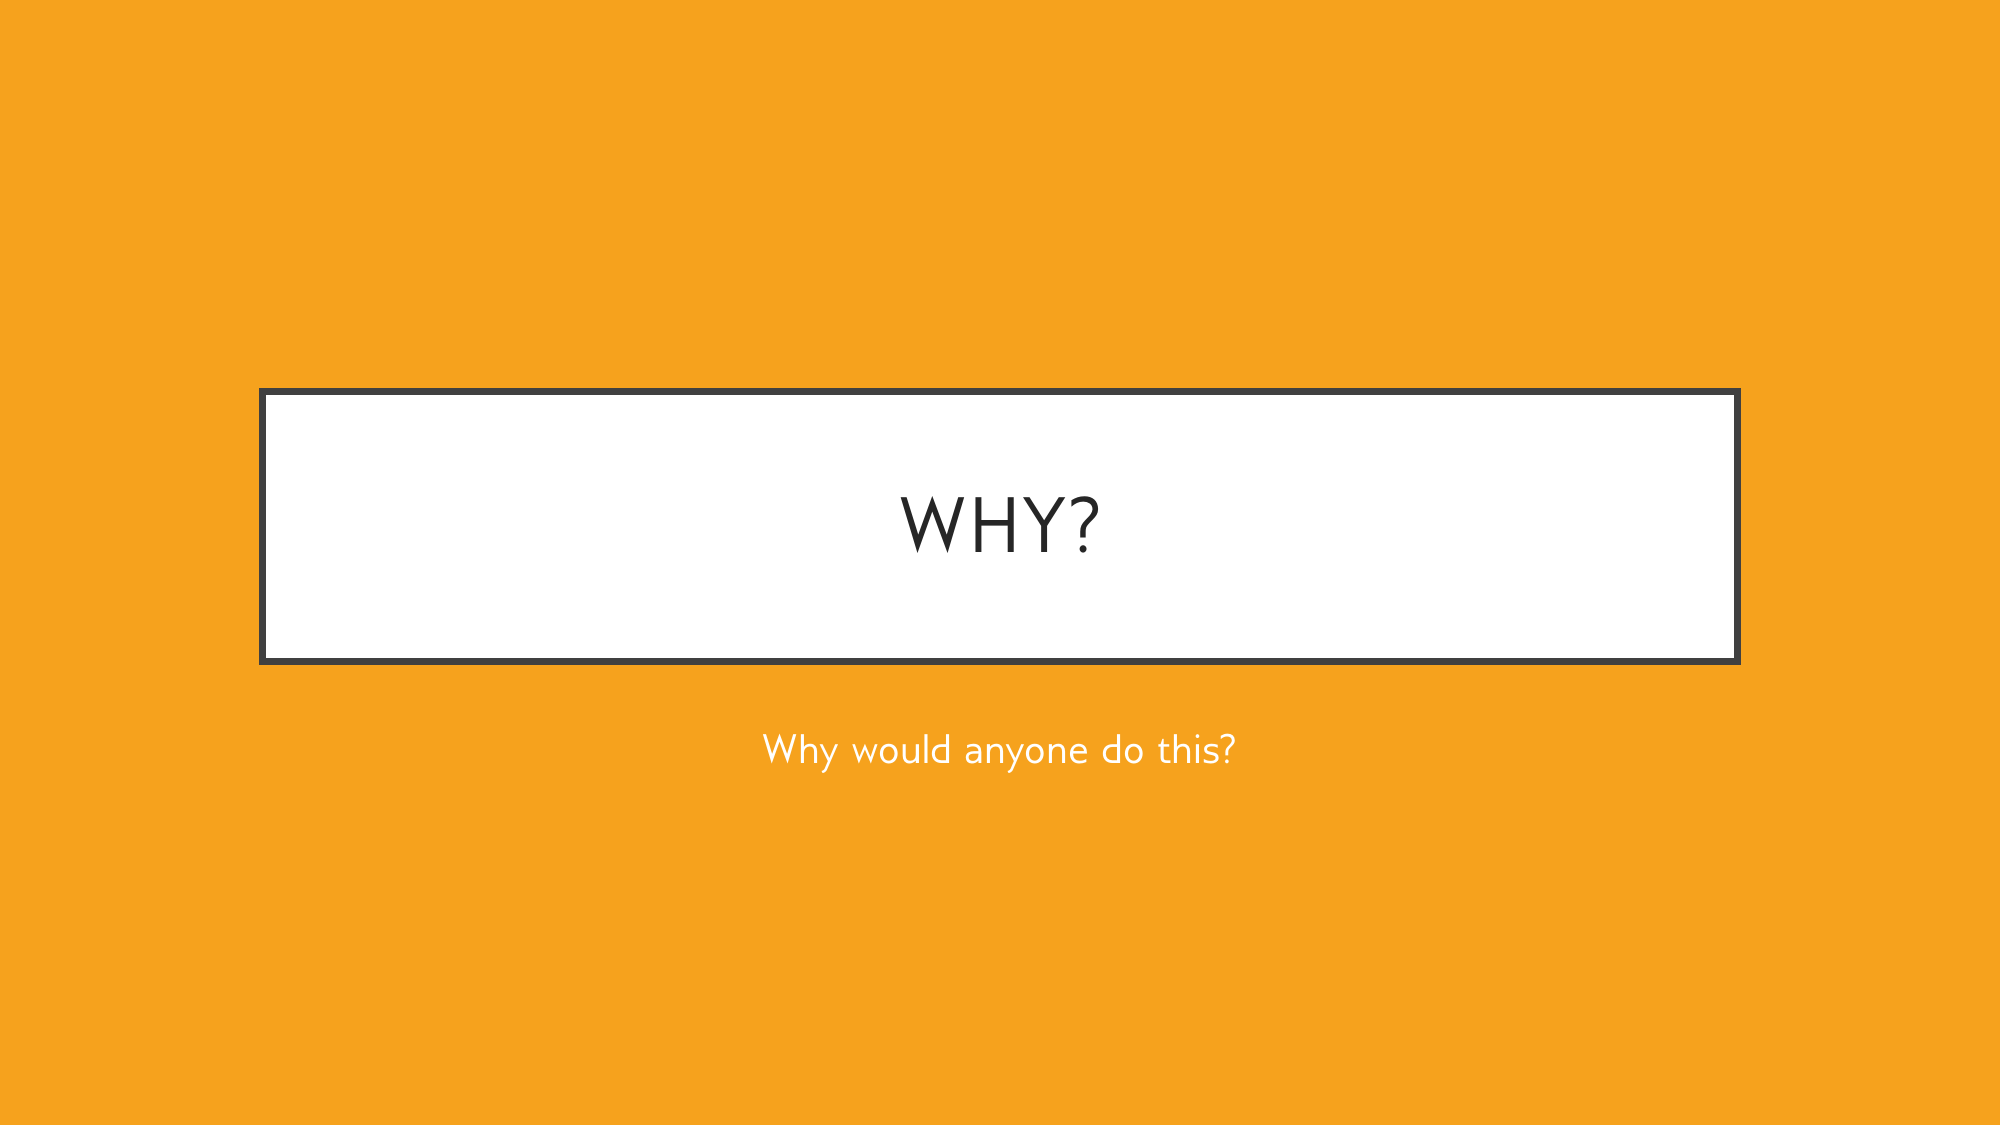

# Why?
Why would anyone do this?